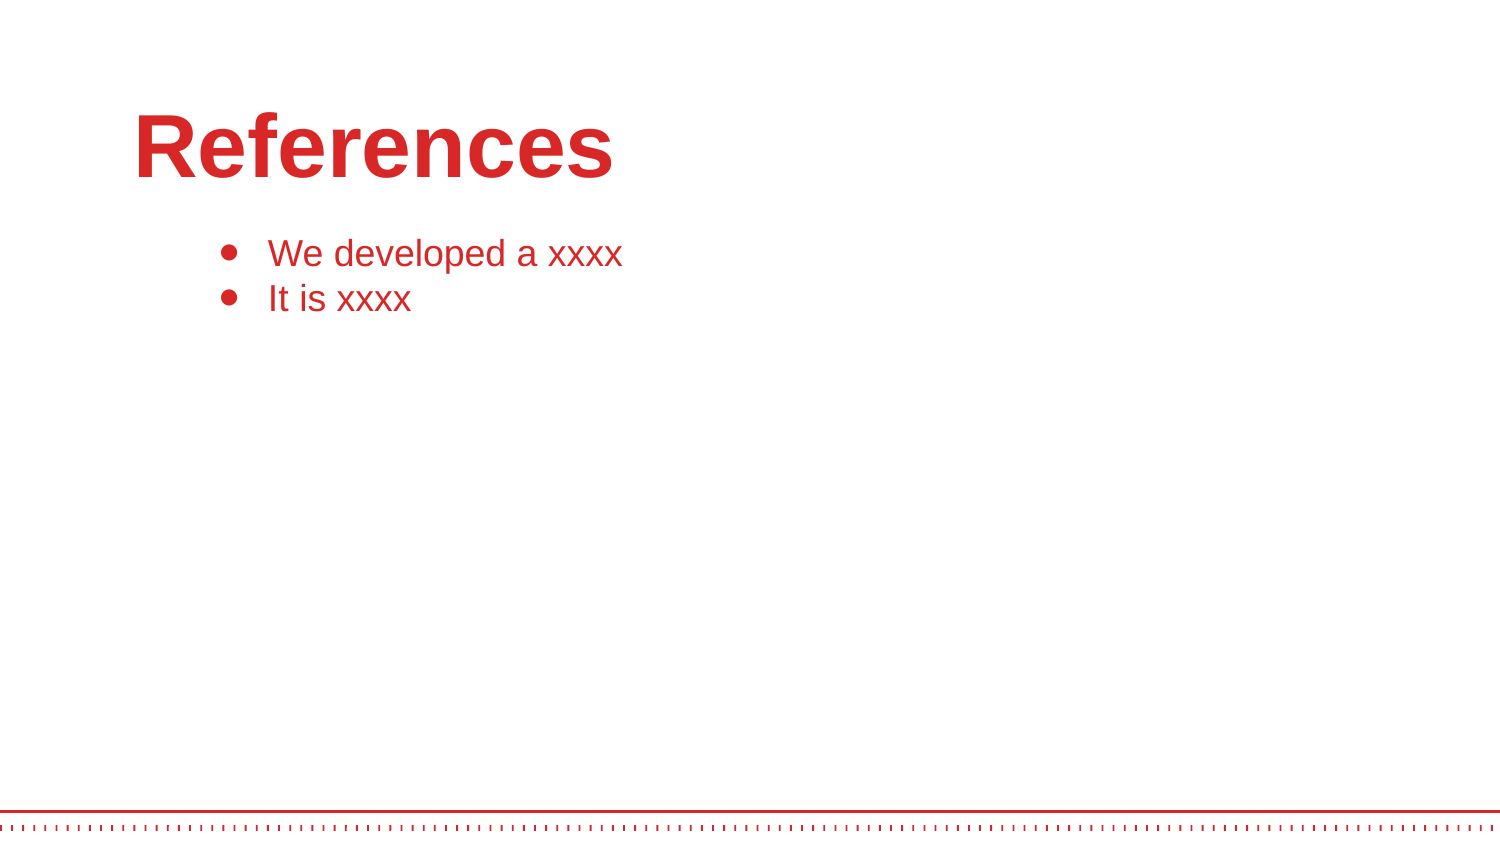

# References
We developed a xxxx
It is xxxx